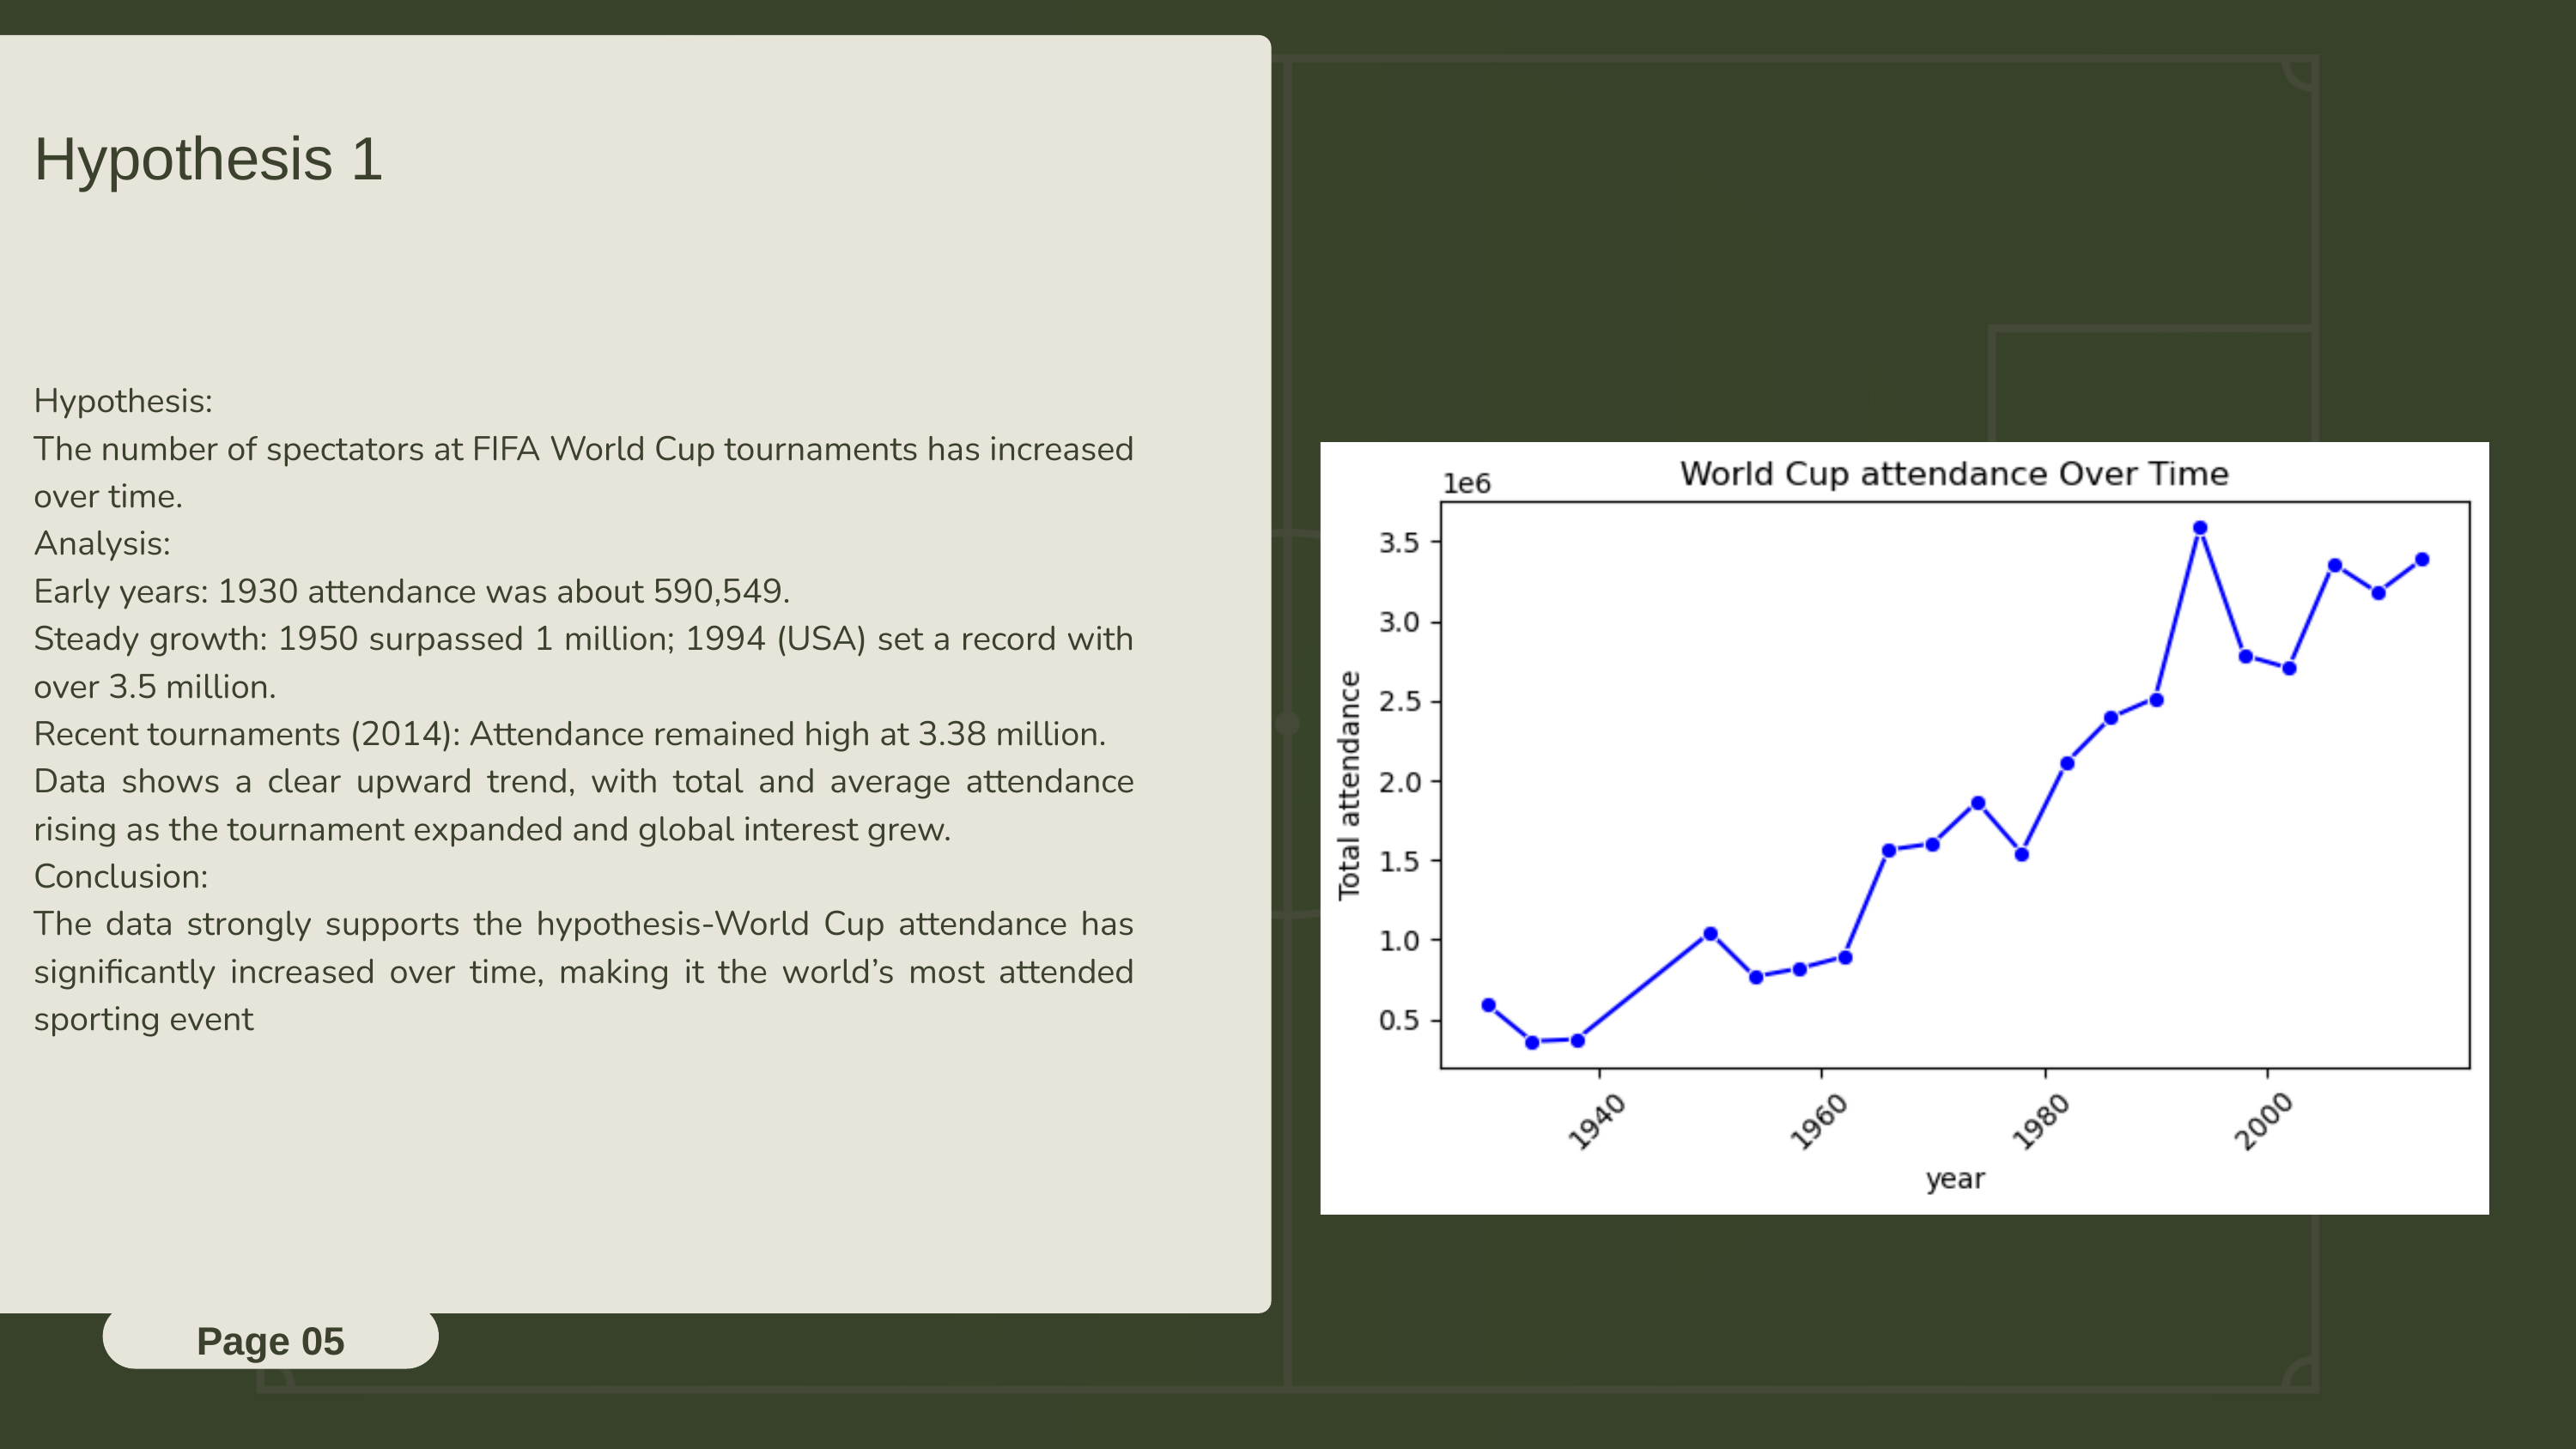

Hypothesis 1
Hypothesis:
The number of spectators at FIFA World Cup tournaments has increased over time.
Analysis:
Early years: 1930 attendance was about 590,549.
Steady growth: 1950 surpassed 1 million; 1994 (USA) set a record with over 3.5 million.
Recent tournaments (2014): Attendance remained high at 3.38 million.
Data shows a clear upward trend, with total and average attendance rising as the tournament expanded and global interest grew.
Conclusion:
The data strongly supports the hypothesis-World Cup attendance has significantly increased over time, making it the world’s most attended sporting event

Page 05